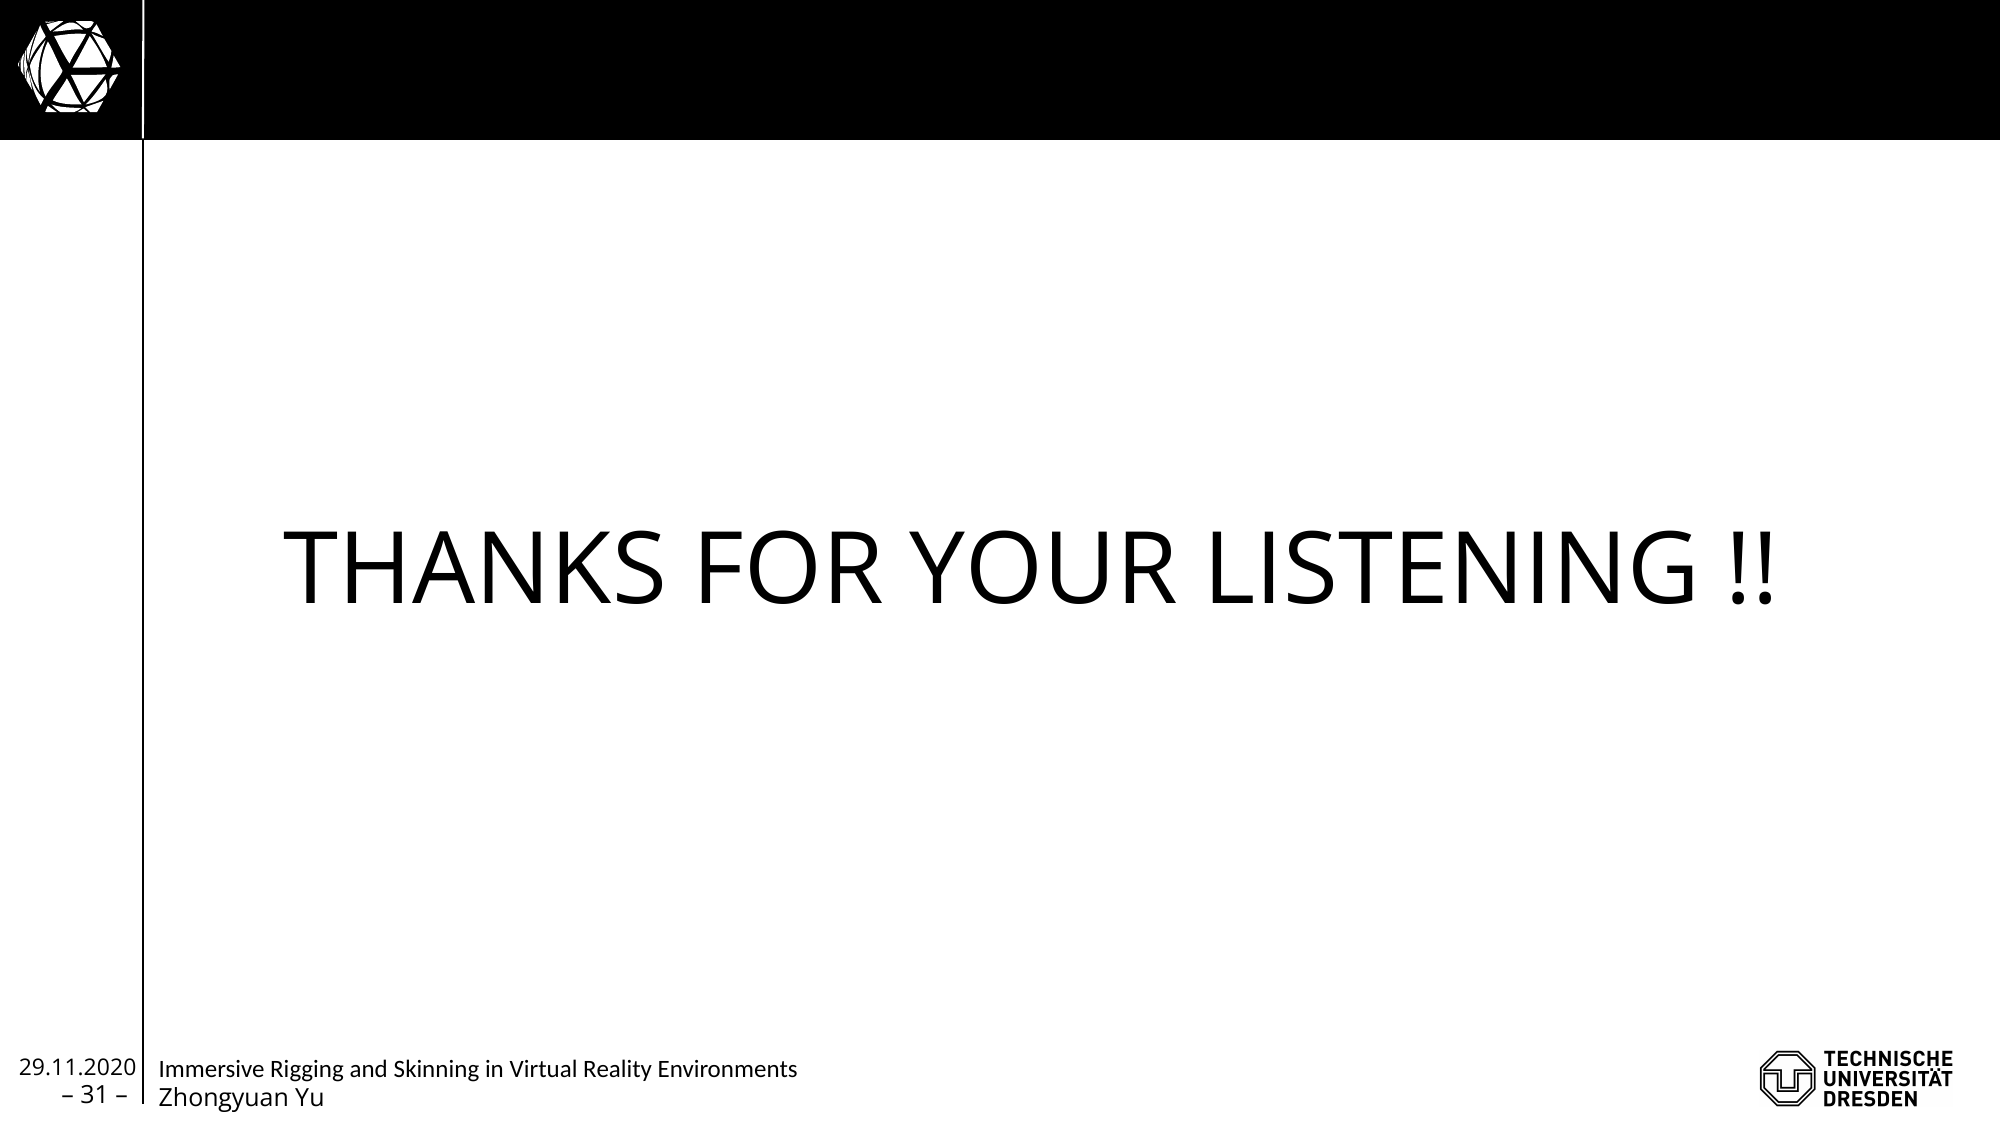

#

THANKS FOR YOUR LISTENING !!
29.11.2020
– 31 –